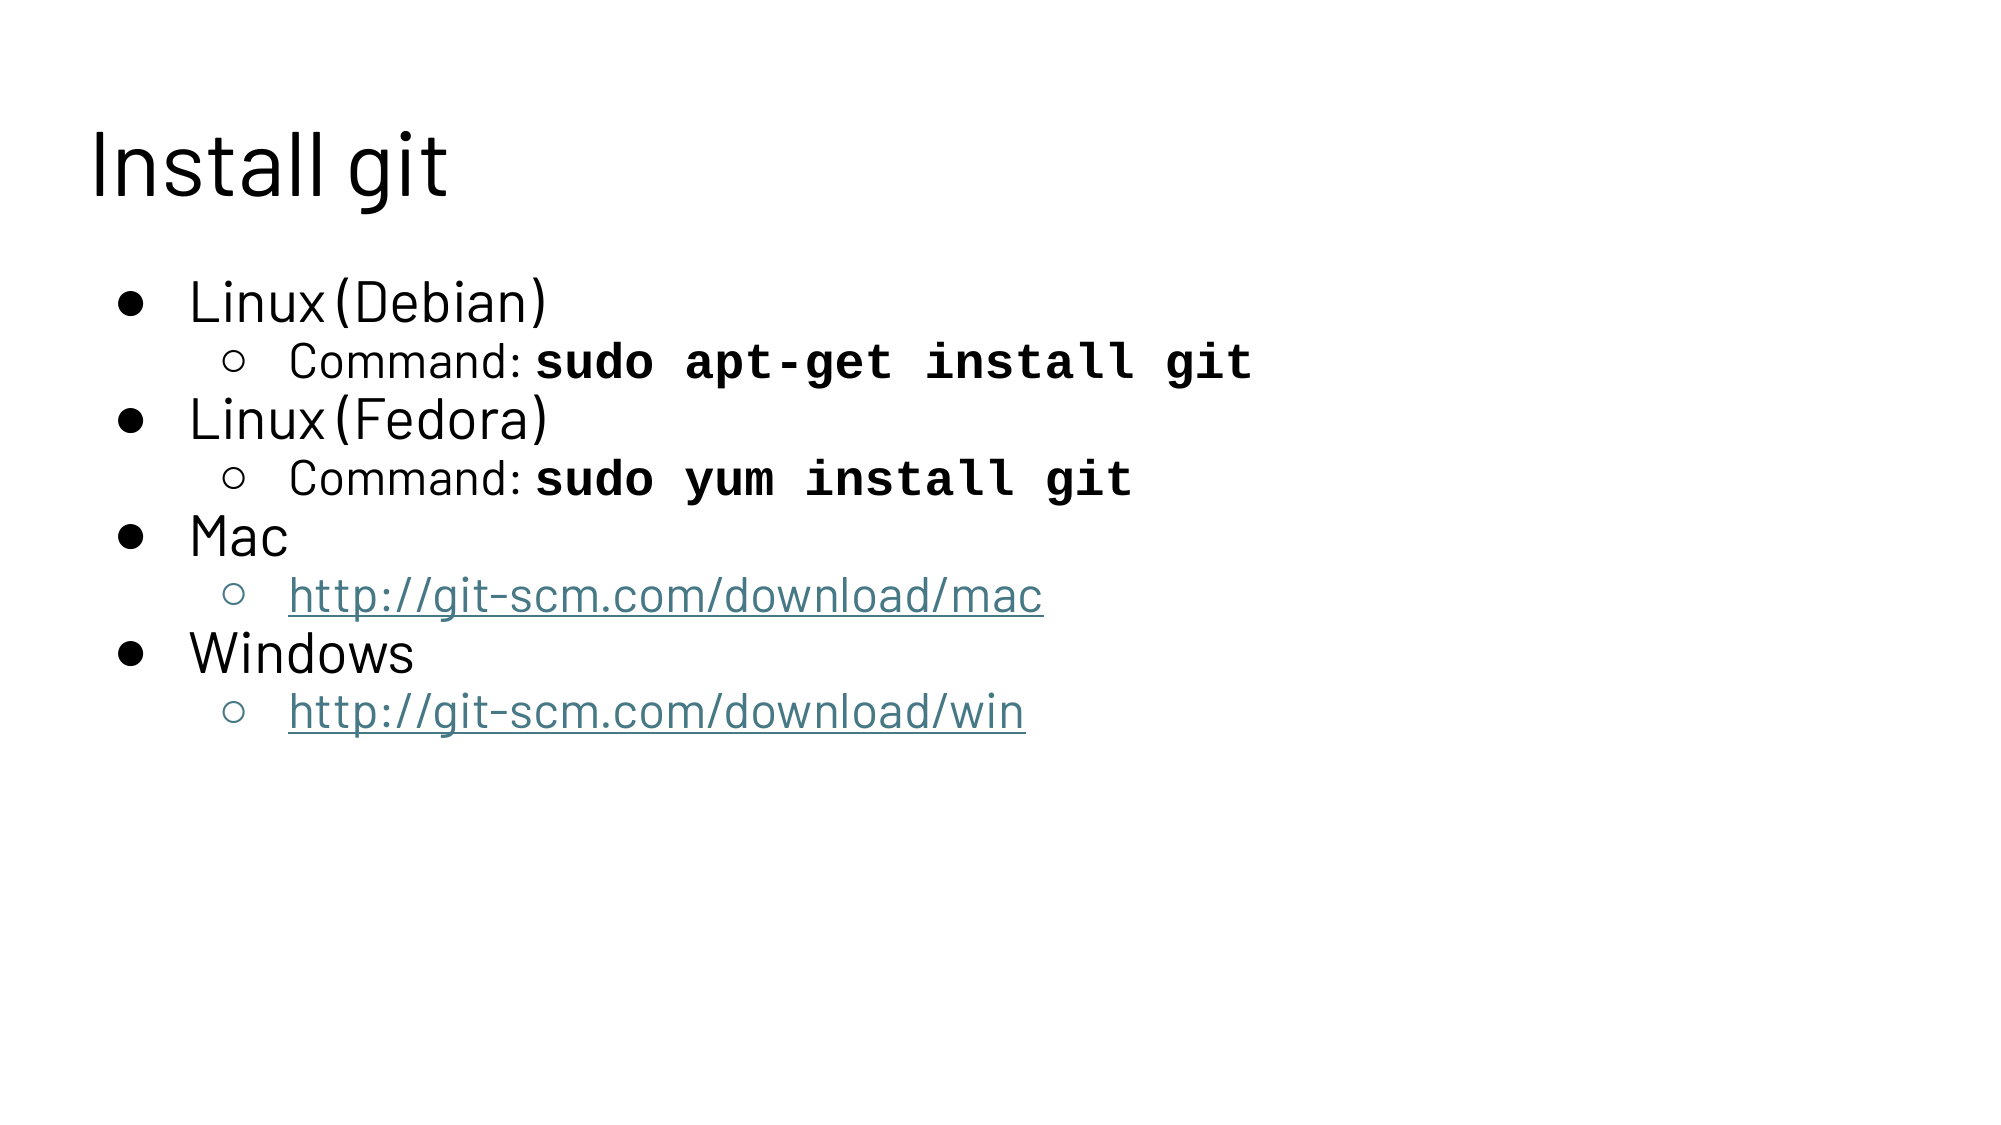

# Install git
Linux (Debian)
Command: sudo apt-get install git
Linux (Fedora)
Command: sudo yum install git
Mac
http://git-scm.com/download/mac
Windows
http://git-scm.com/download/win